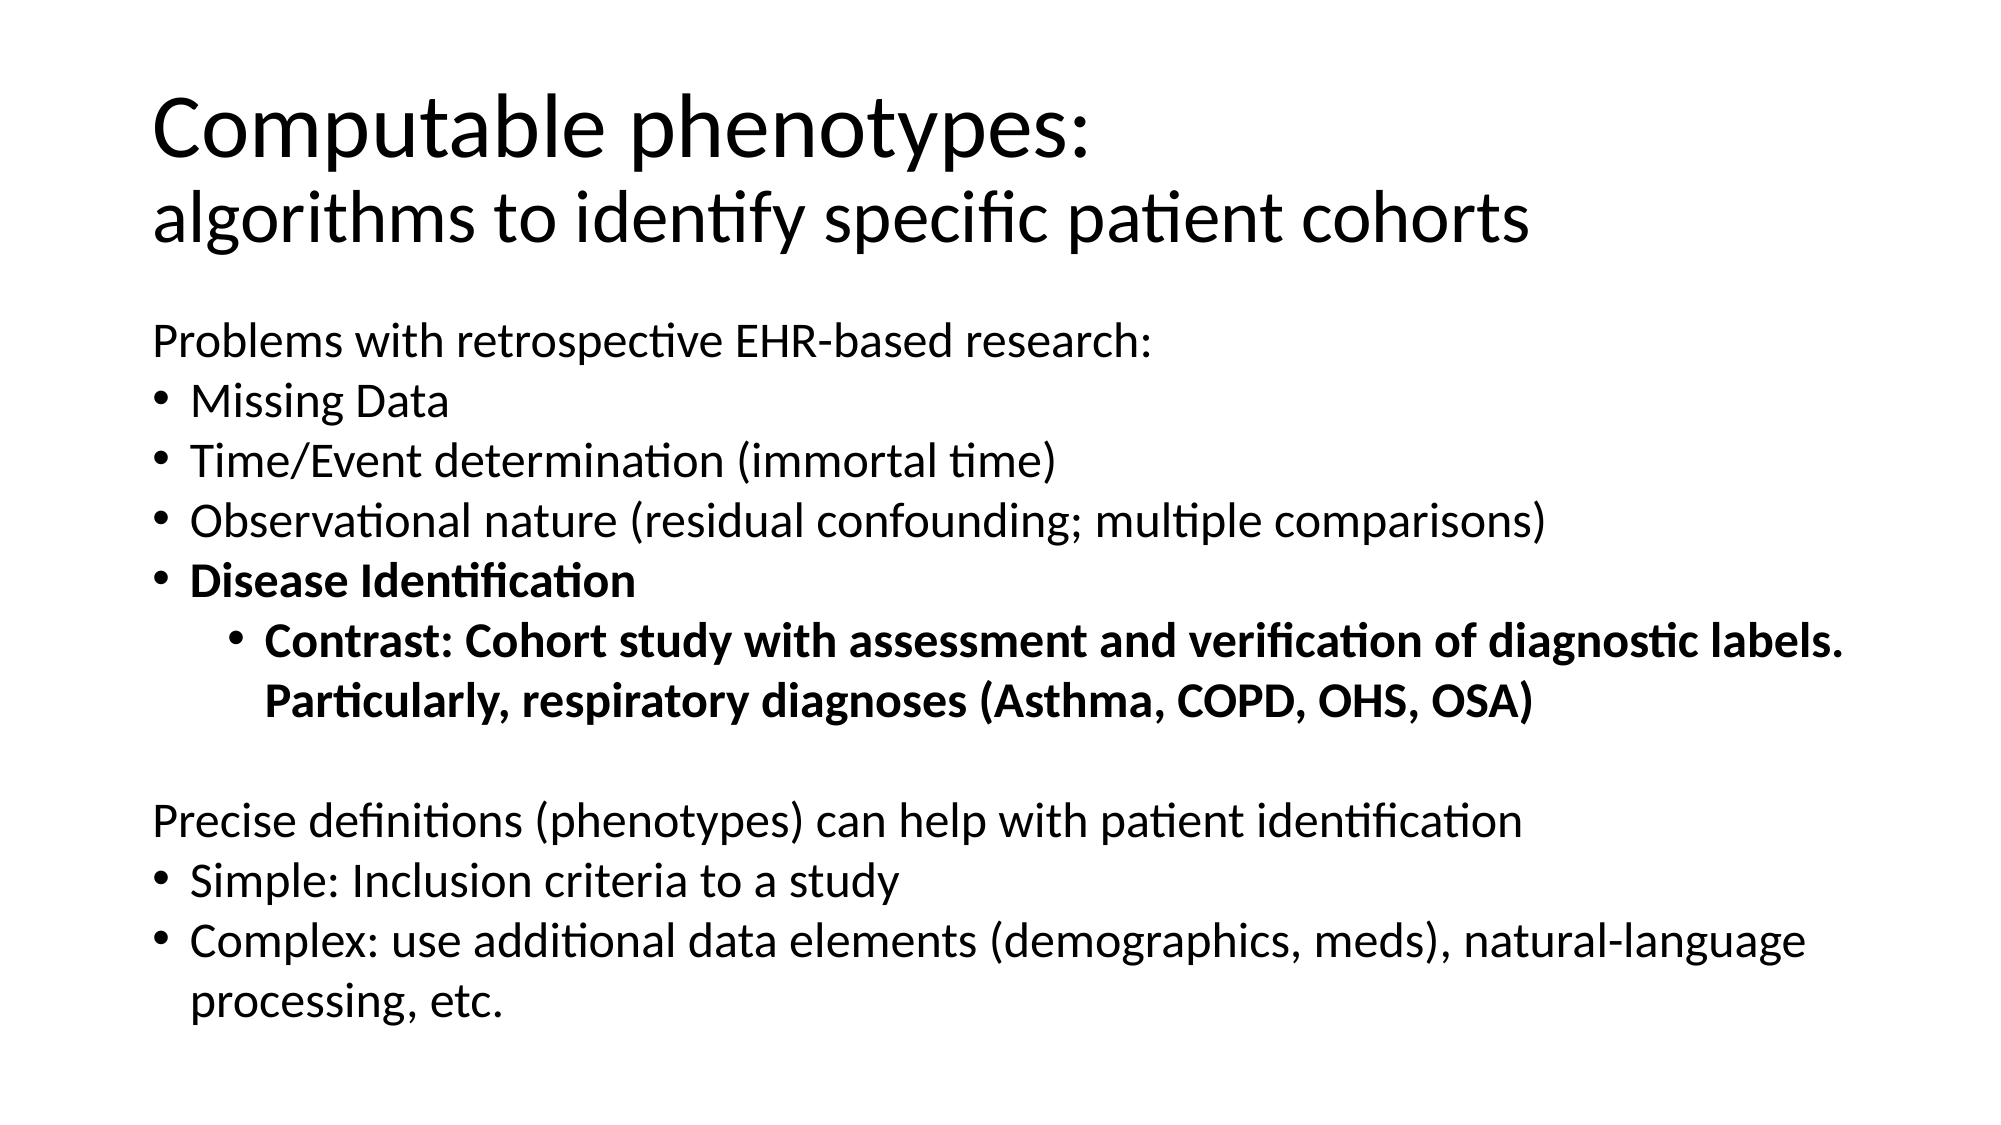

# Computable phenotypes: algorithms to identify specific patient cohorts
Problems with retrospective EHR-based research:
Missing Data
Time/Event determination (immortal time)
Observational nature (residual confounding; multiple comparisons)
Disease Identification
Contrast: Cohort study with assessment and verification of diagnostic labels. Particularly, respiratory diagnoses (Asthma, COPD, OHS, OSA)

Precise definitions (phenotypes) can help with patient identification
Simple: Inclusion criteria to a study
Complex: use additional data elements (demographics, meds), natural-language processing, etc.